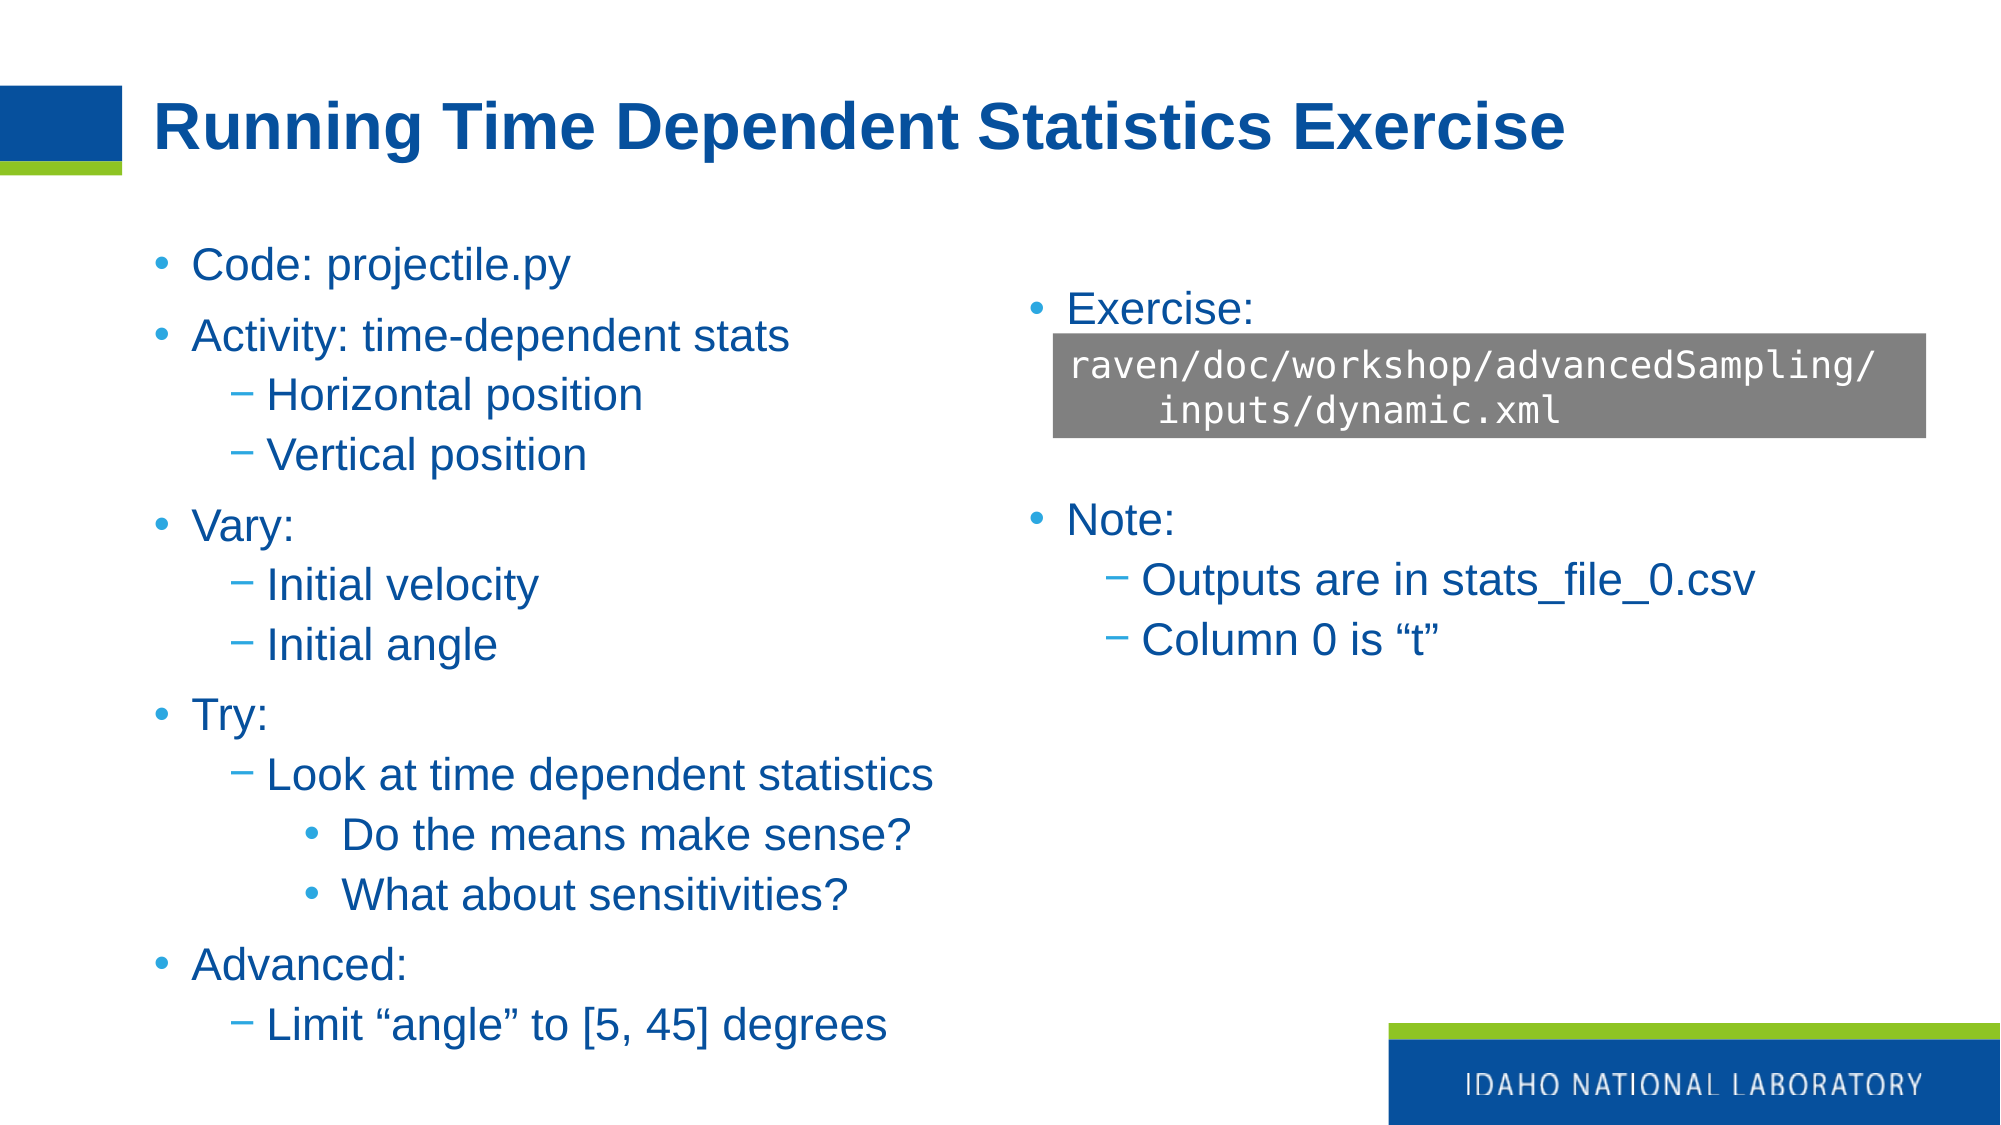

# Running Time Dependent Statistics Exercise
Code: projectile.py
Activity: time-dependent stats
Horizontal position
Vertical position
Vary:
Initial velocity
Initial angle
Try:
Look at time dependent statistics
Do the means make sense?
What about sensitivities?
Advanced:
Limit “angle” to [5, 45] degrees
Exercise:

Note:
Outputs are in stats_file_0.csv
Column 0 is “t”

raven/doc/workshop/advancedSampling/
    inputs/dynamic.xml